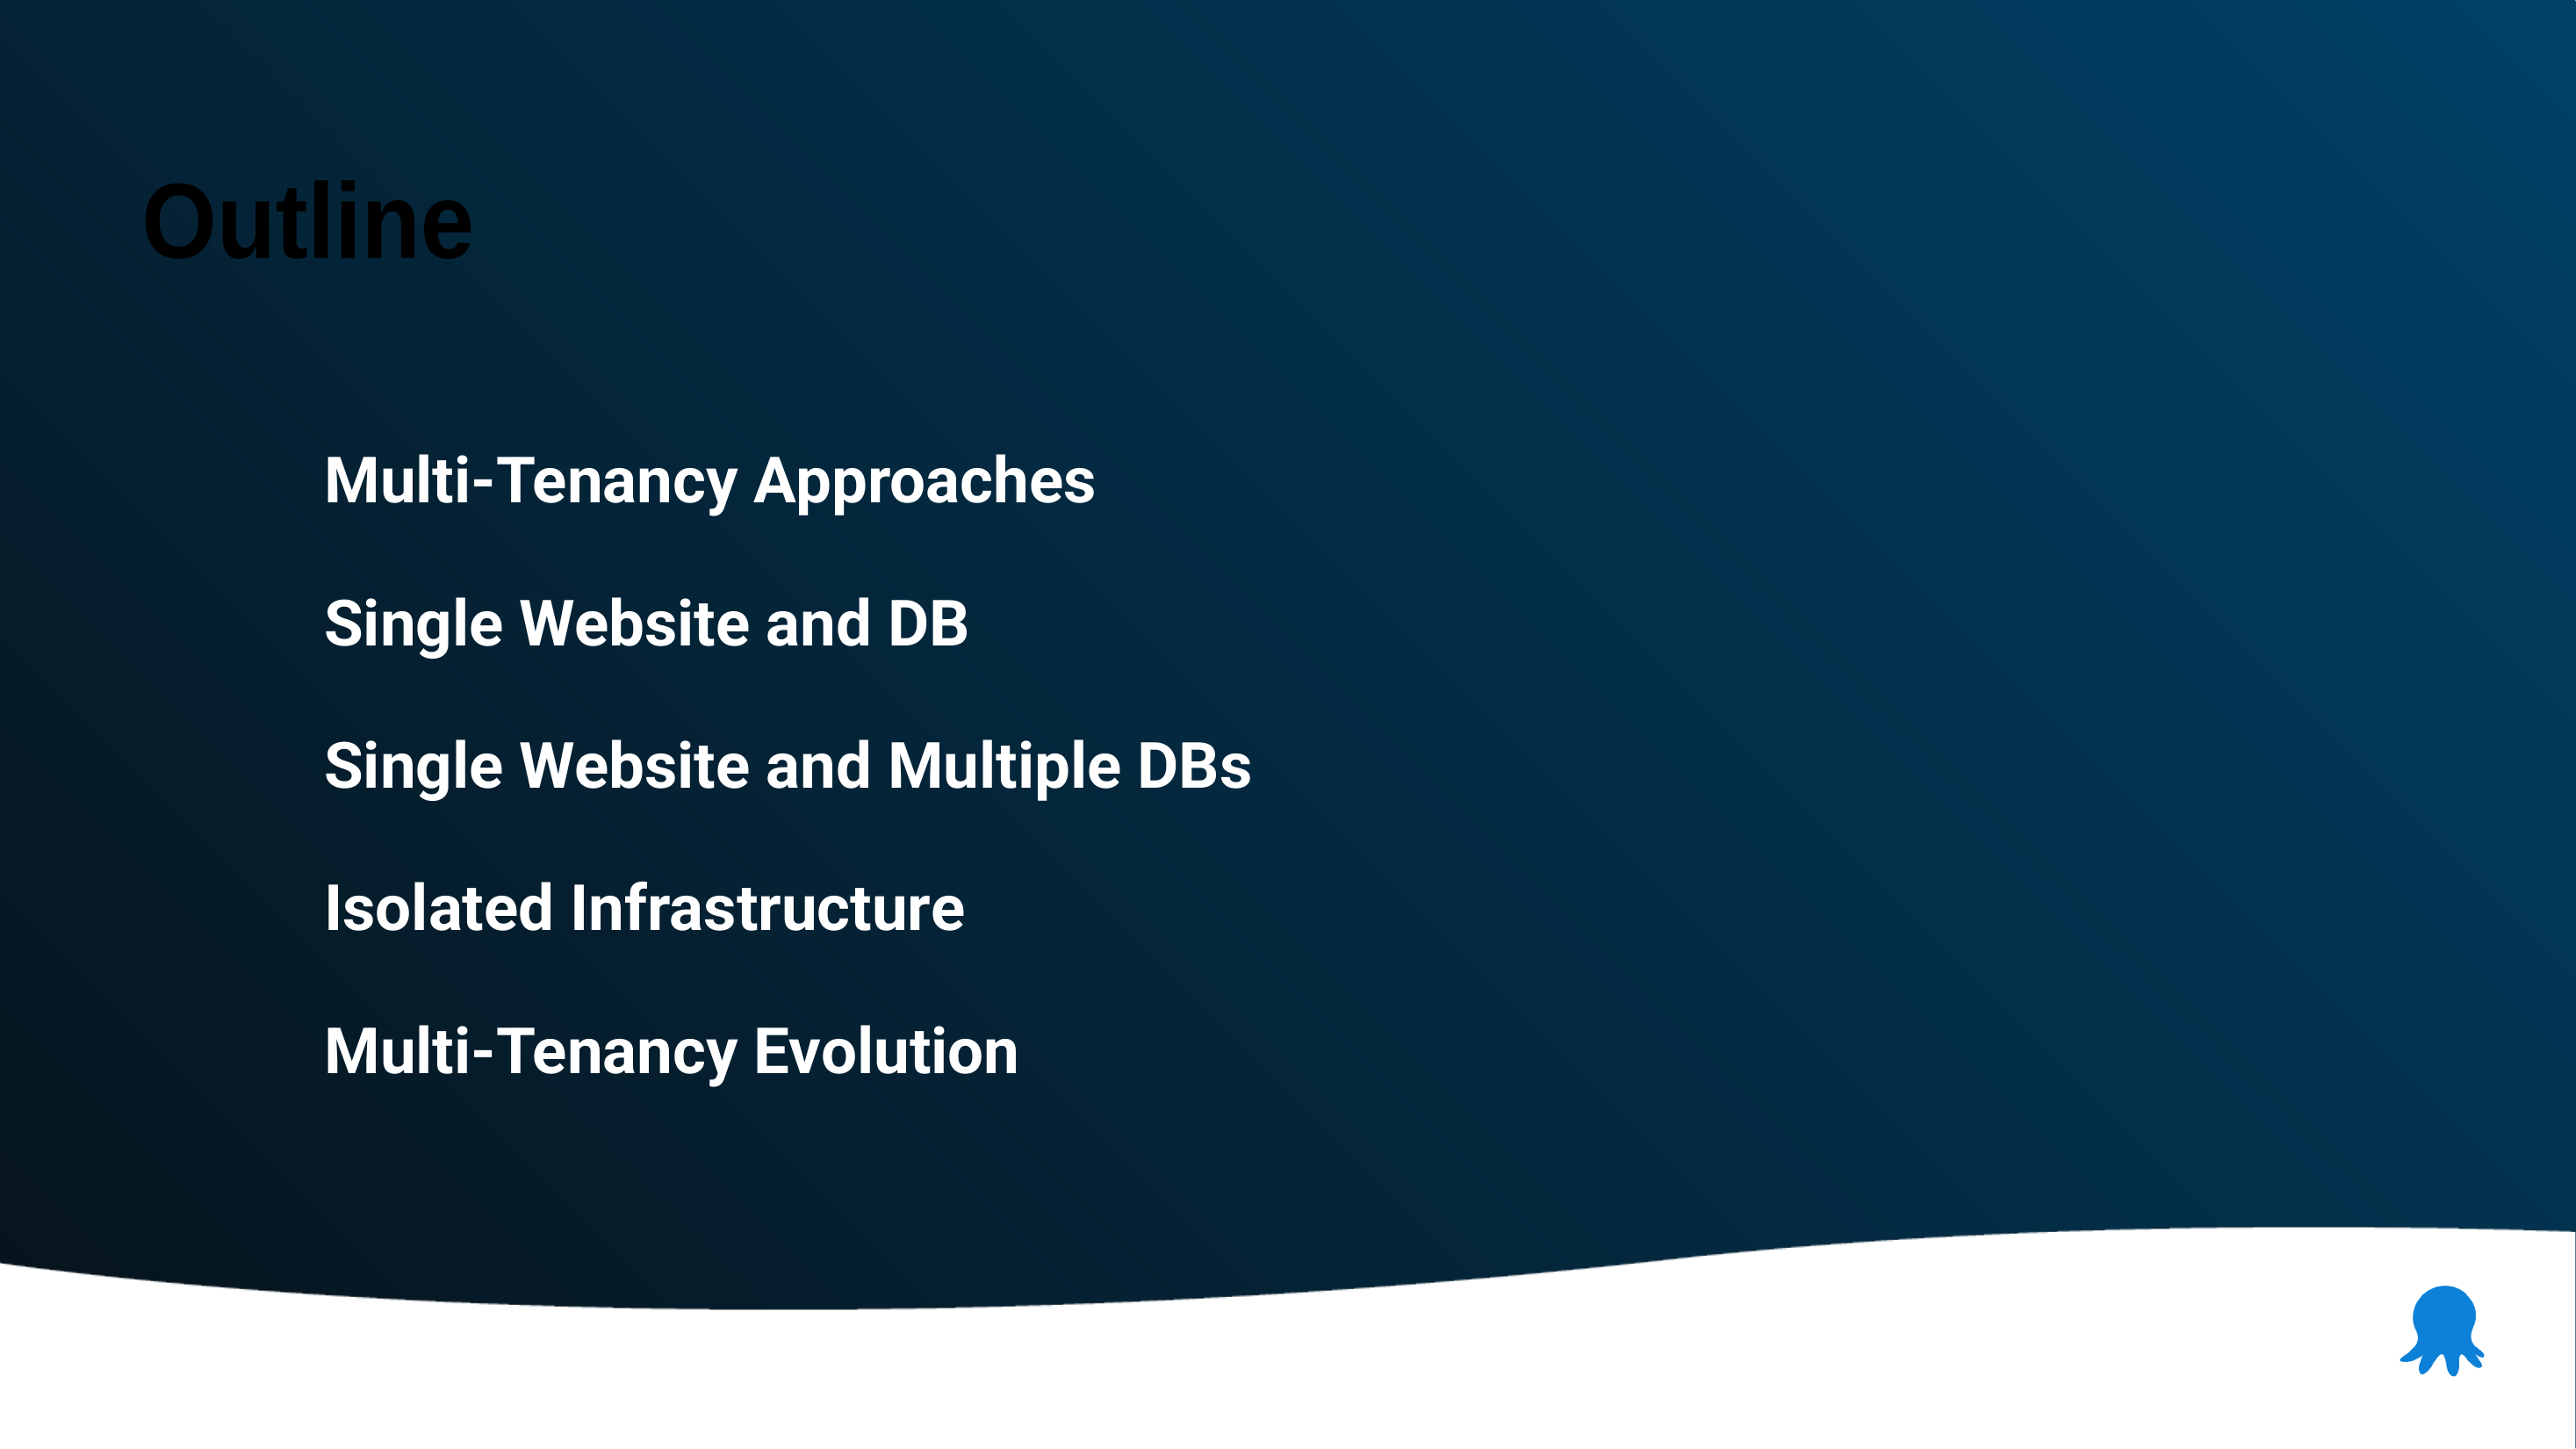

Outline
Multi-Tenancy Approaches
Single Website and DB
Single Website and Multiple DBs
Isolated Infrastructure
Multi-Tenancy Evolution